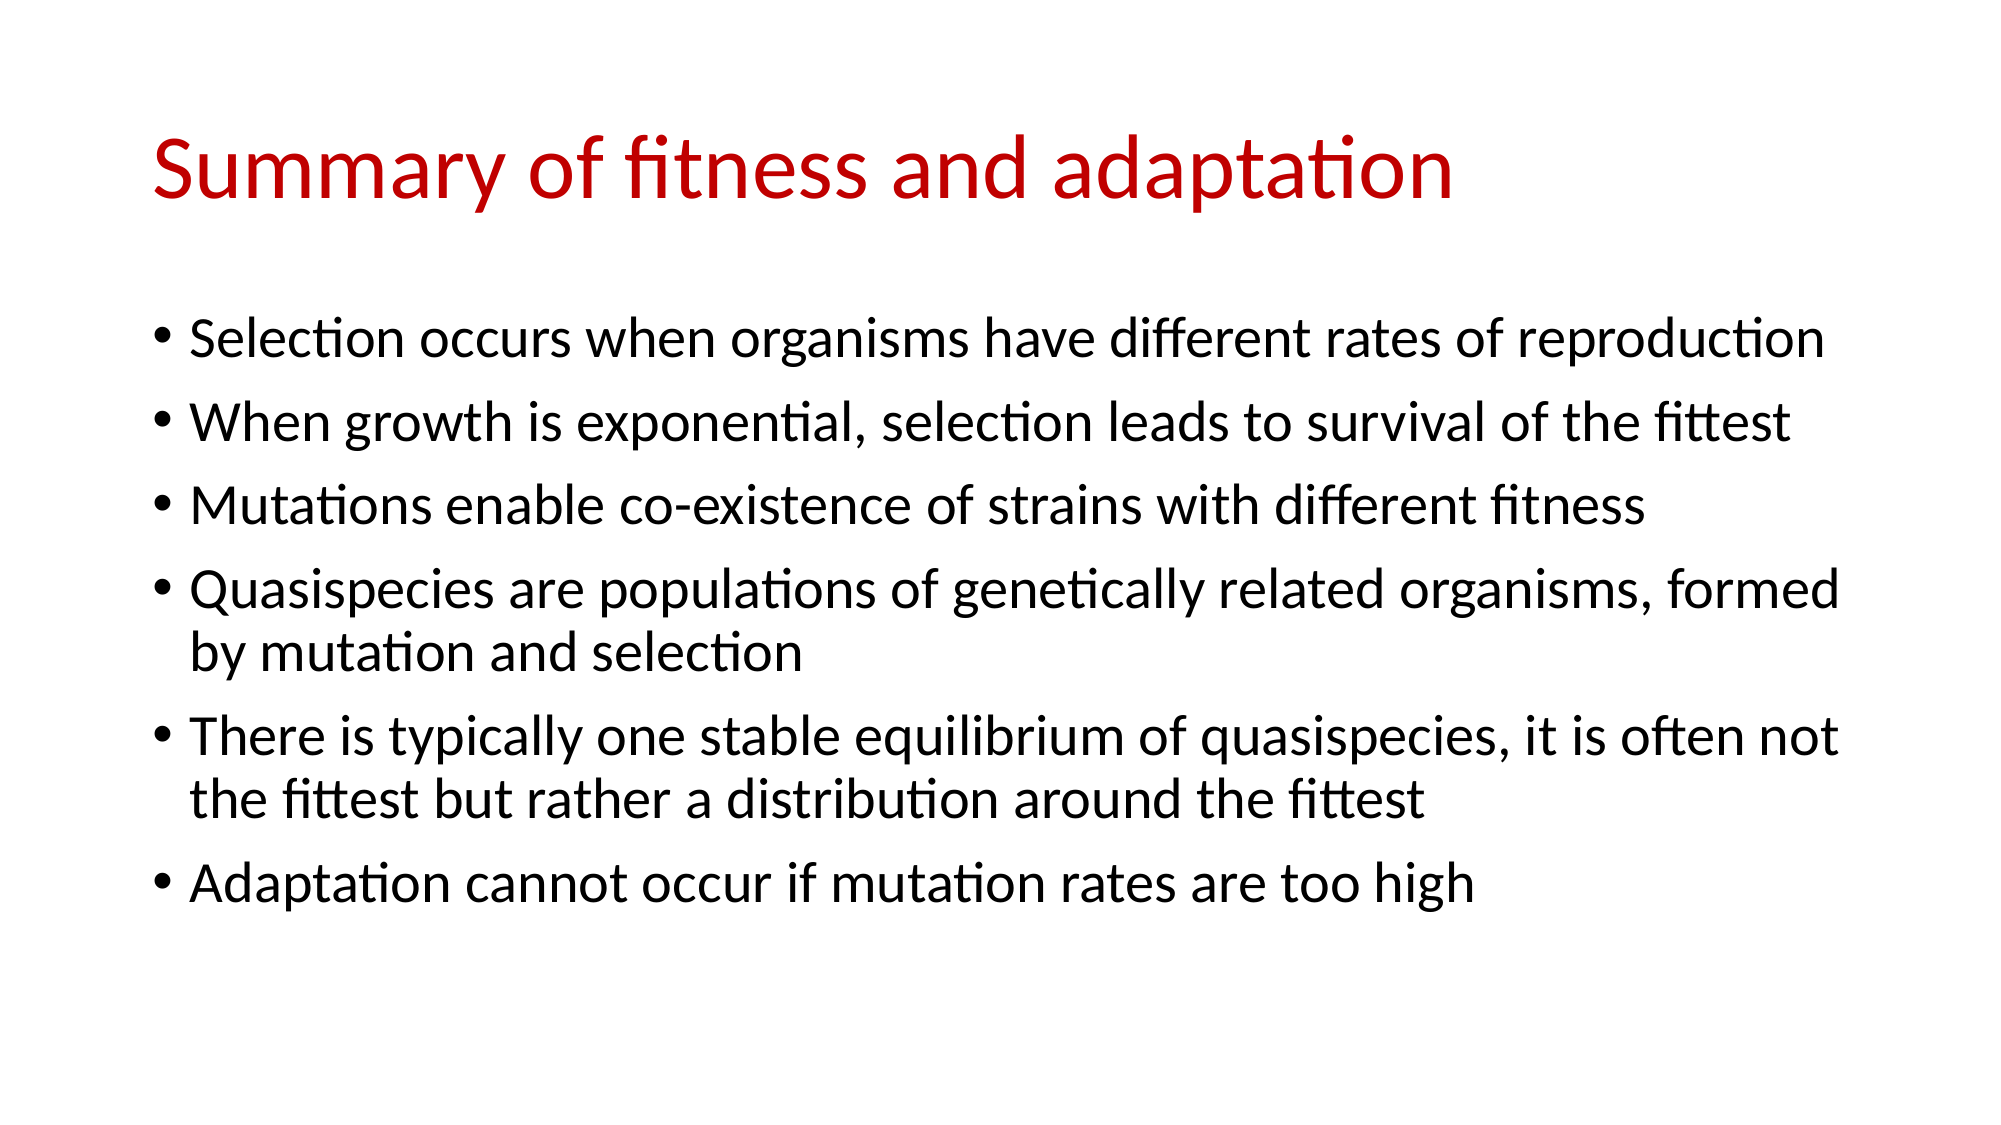

# Summary of fitness and adaptation
Selection occurs when organisms have different rates of reproduction
When growth is exponential, selection leads to survival of the fittest
Mutations enable co-existence of strains with different fitness
Quasispecies are populations of genetically related organisms, formed by mutation and selection
There is typically one stable equilibrium of quasispecies, it is often not the fittest but rather a distribution around the fittest
Adaptation cannot occur if mutation rates are too high